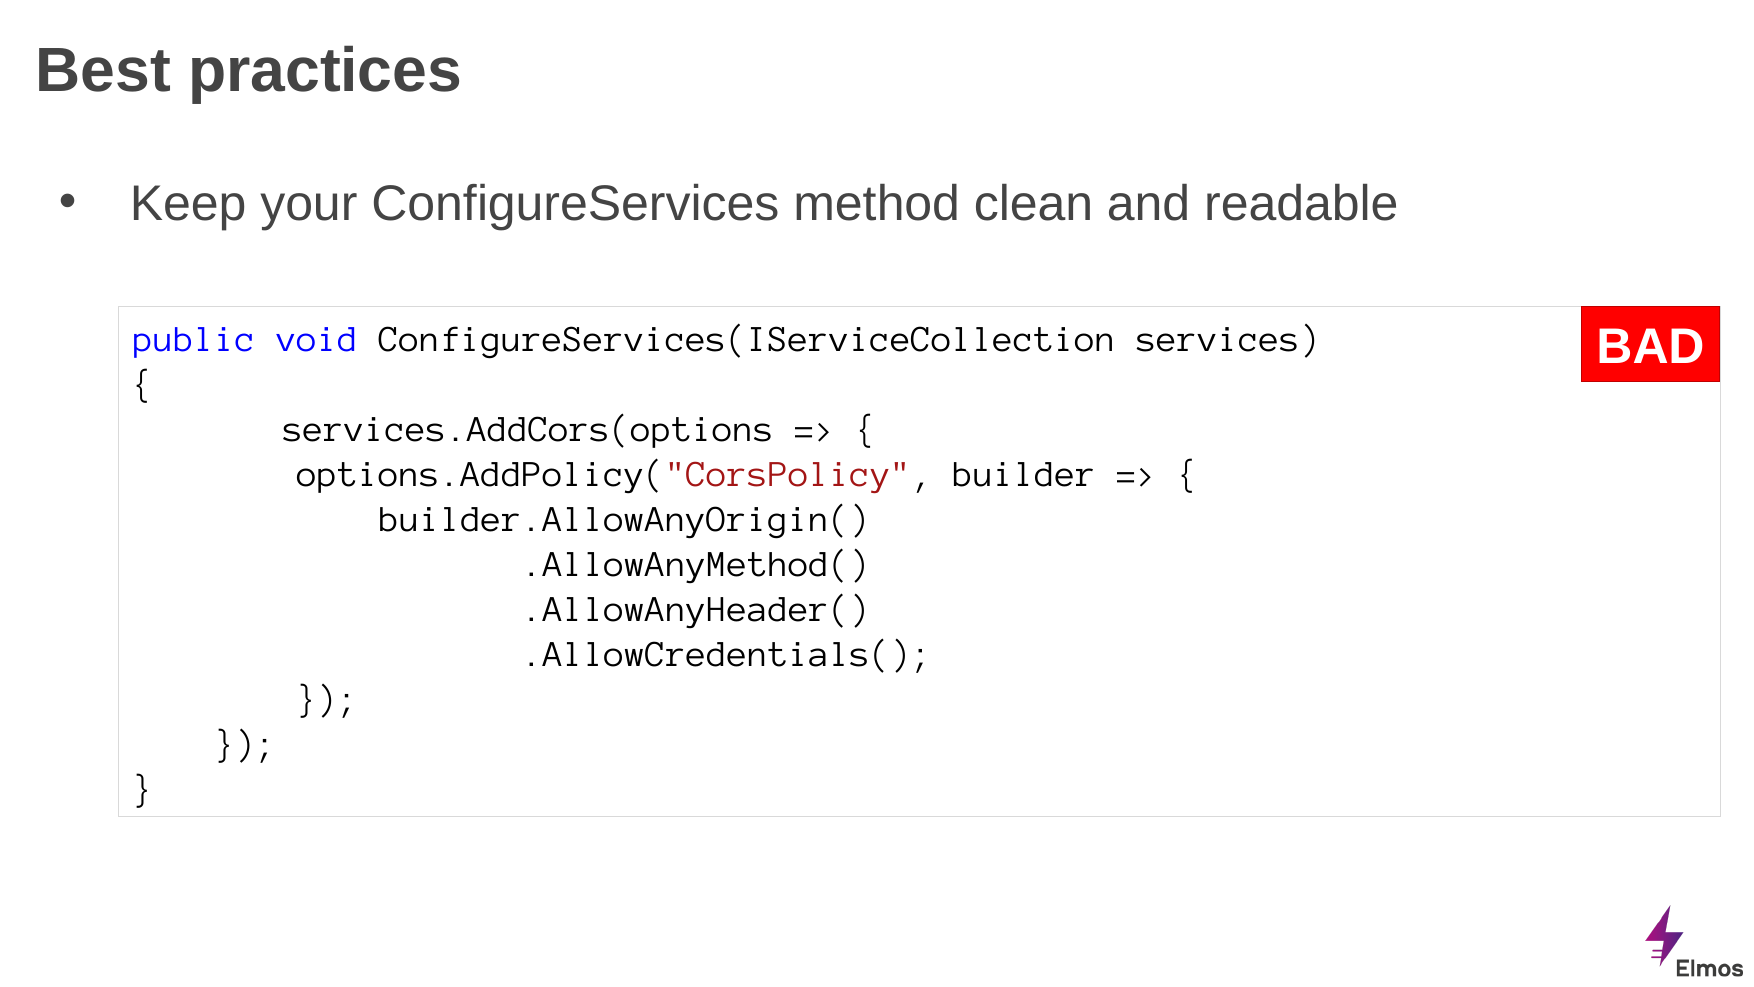

# Best practices
Keep your ConfigureServices method clean and readable
public void ConfigureServices(IServiceCollection services)
{
	services.AddCors(options => {
        options.AddPolicy("CorsPolicy", builder => {
            builder.AllowAnyOrigin()
                   .AllowAnyMethod()
                   .AllowAnyHeader()
                   .AllowCredentials();
        });
    });
}
BAD